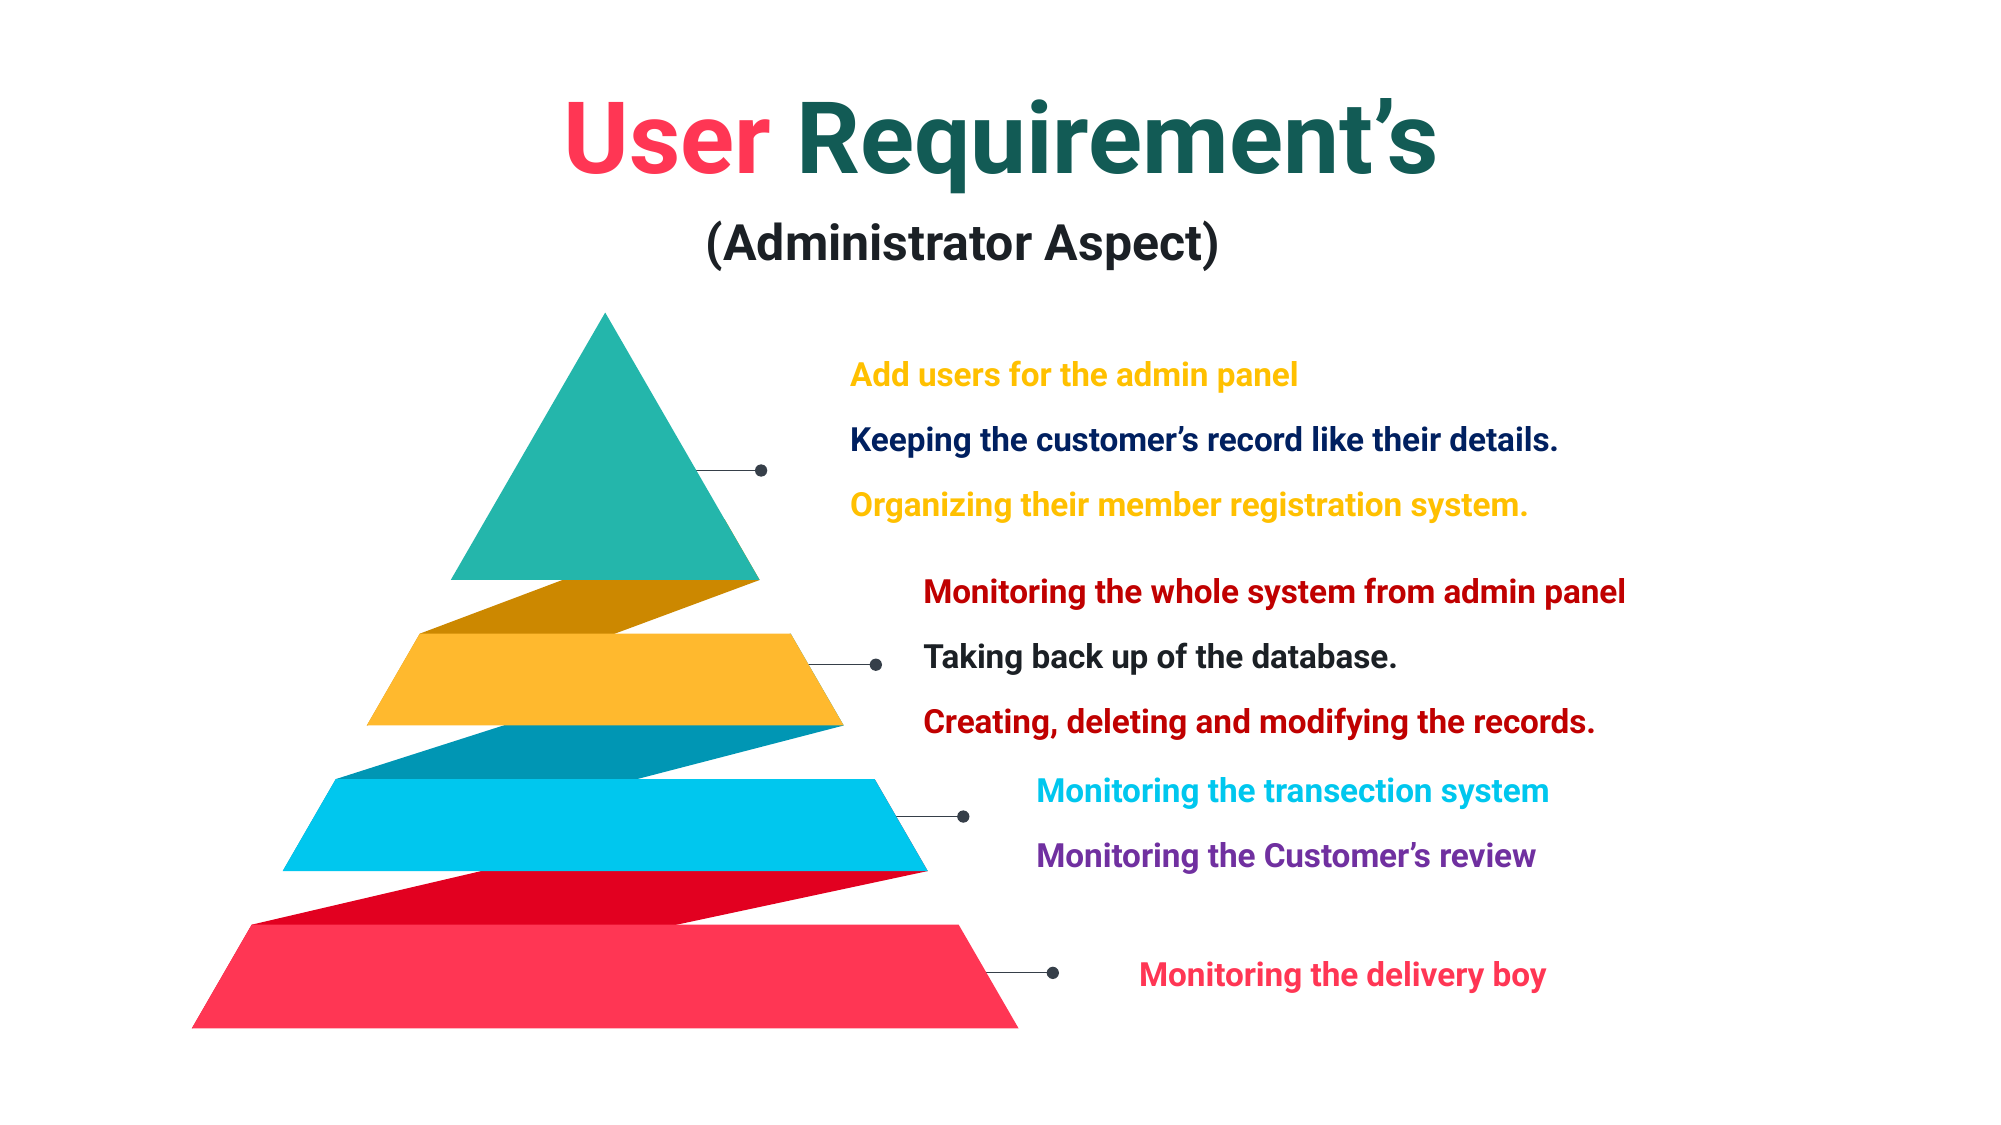

# User Requirement’s
(Administrator Aspect)

Add users for the admin panel
Keeping the customer’s record like their details.
Organizing their member registration system.

Monitoring the whole system from admin panel
Taking back up of the database.
Creating, deleting and modifying the records.

Monitoring the transection system
Monitoring the Customer’s review

Monitoring the delivery boy